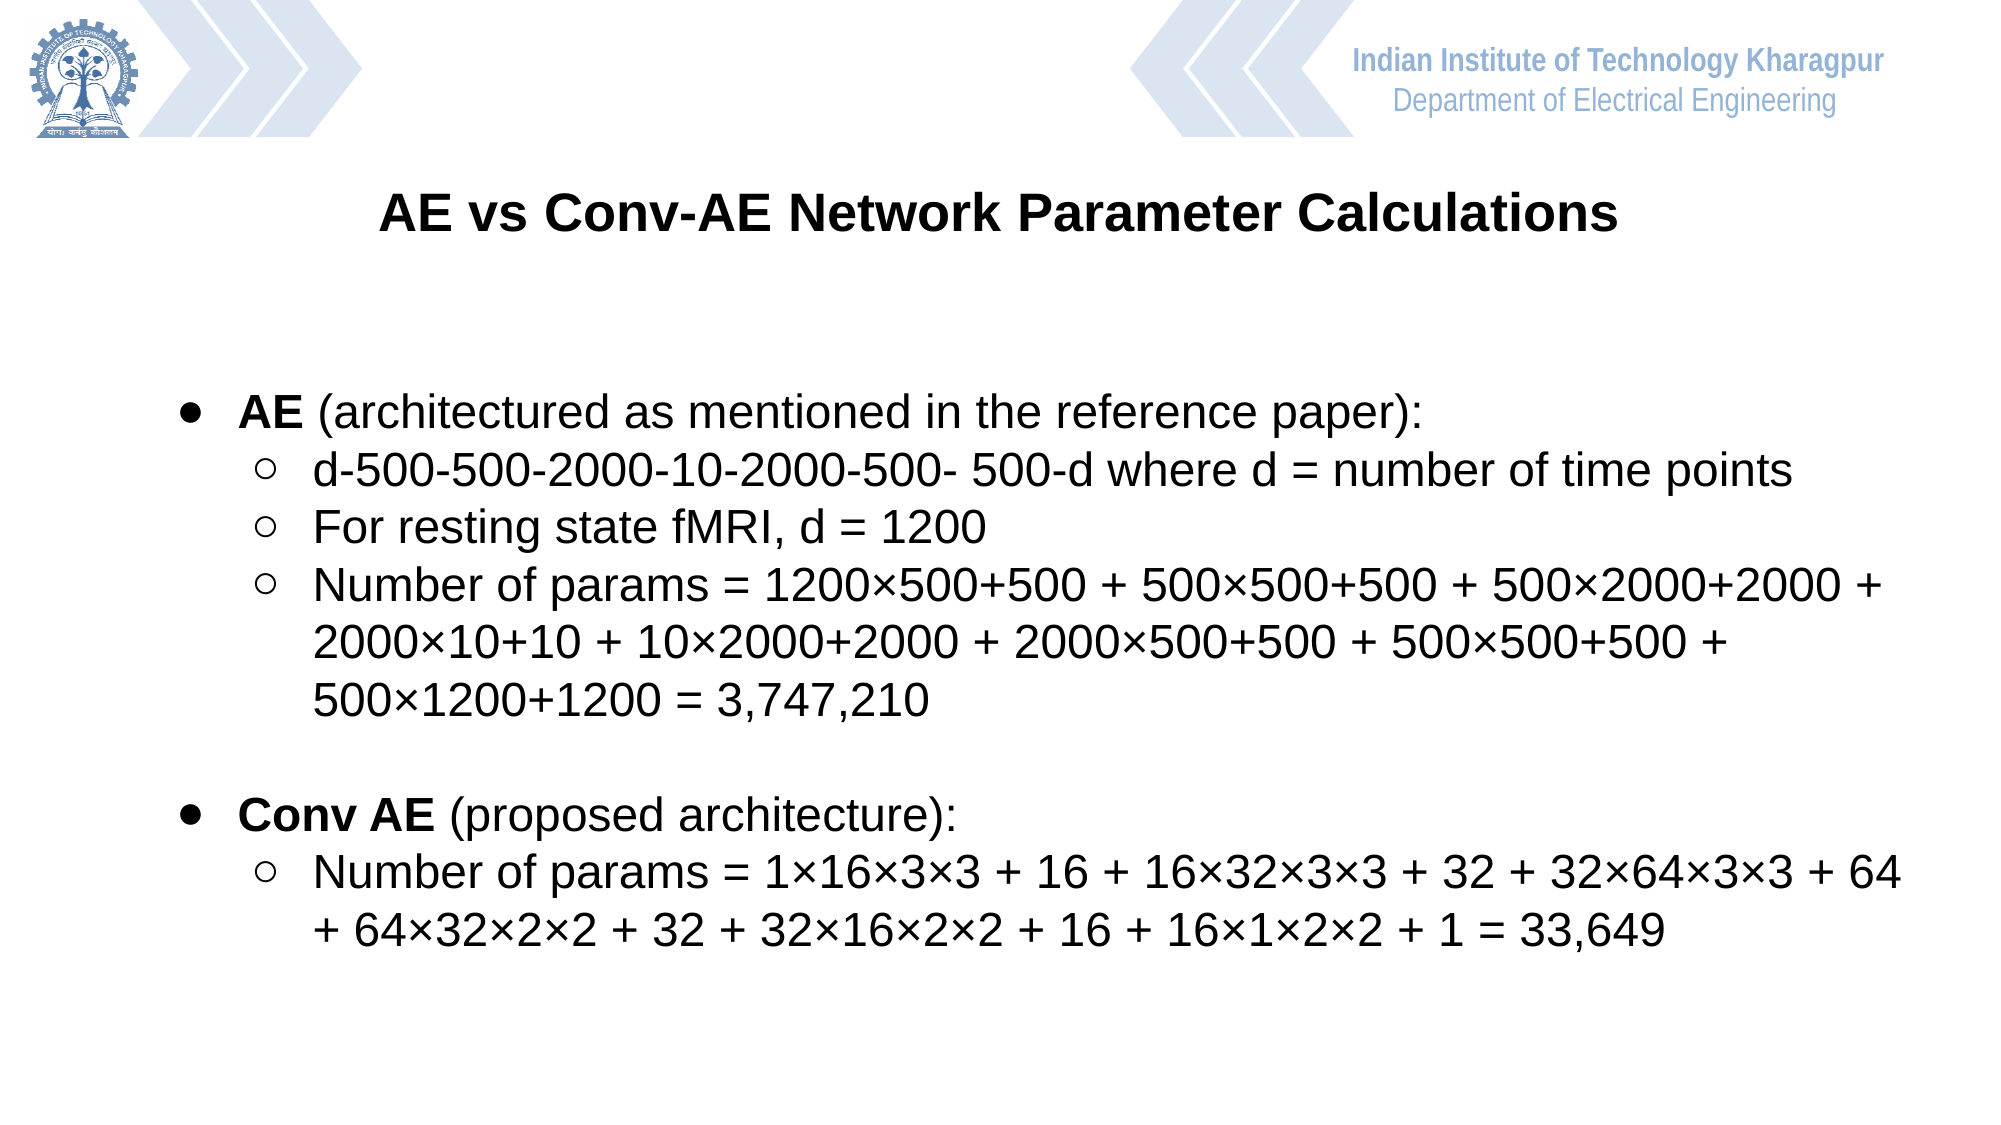

AE vs Conv-AE Network Parameter Calculations
AE (architectured as mentioned in the reference paper):
d-500-500-2000-10-2000-500- 500-d where d = number of time points
For resting state fMRI, d = 1200
Number of params = 1200×500+500 + 500×500+500 + 500×2000+2000 + 2000×10+10 + 10×2000+2000 + 2000×500+500 + 500×500+500 + 500×1200+1200 = 3,747,210

Conv AE (proposed architecture):
Number of params = 1×16×3×3 + 16 + 16×32×3×3 + 32 + 32×64×3×3 + 64 + 64×32×2×2 + 32 + 32×16×2×2 + 16 + 16×1×2×2 + 1 = 33,649